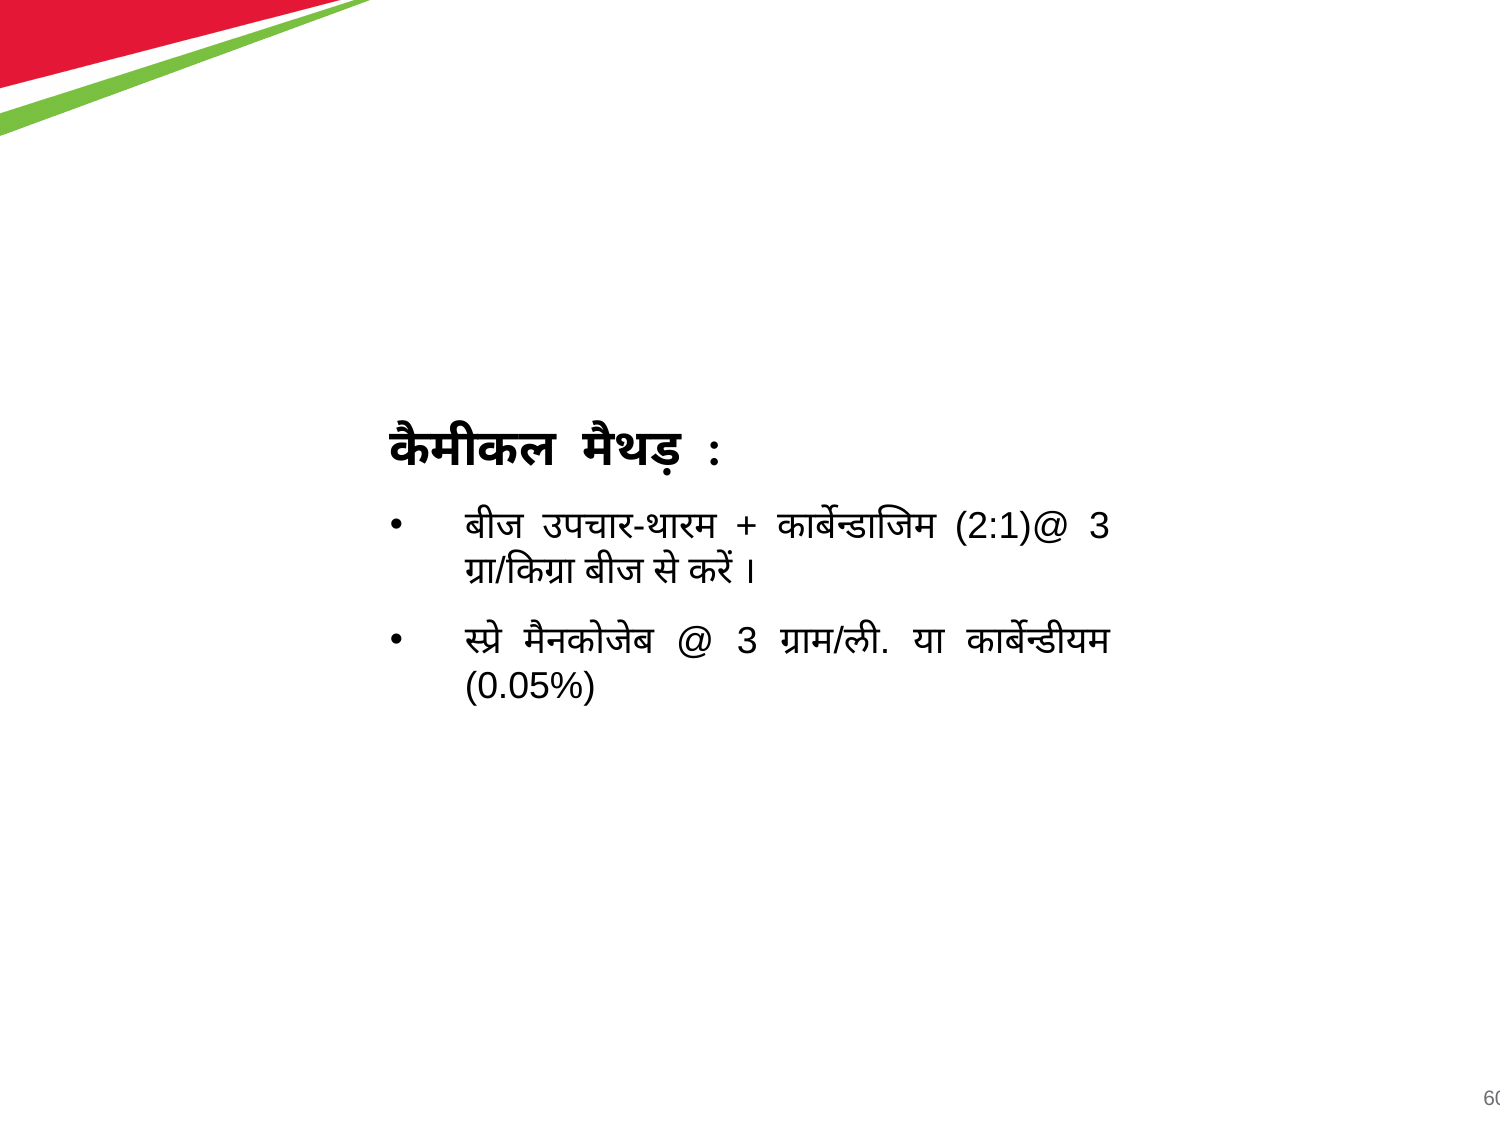

कैमीकल  मैथड़  :
बीज उपचार-थारम + कार्बेन्डाजिम (2:1)@ 3 ग्रा/किग्रा बीज से करें ।
स्प्रे मैनकोजेब @ 3 ग्राम/ली. या कार्बेन्डीयम (0.05%)